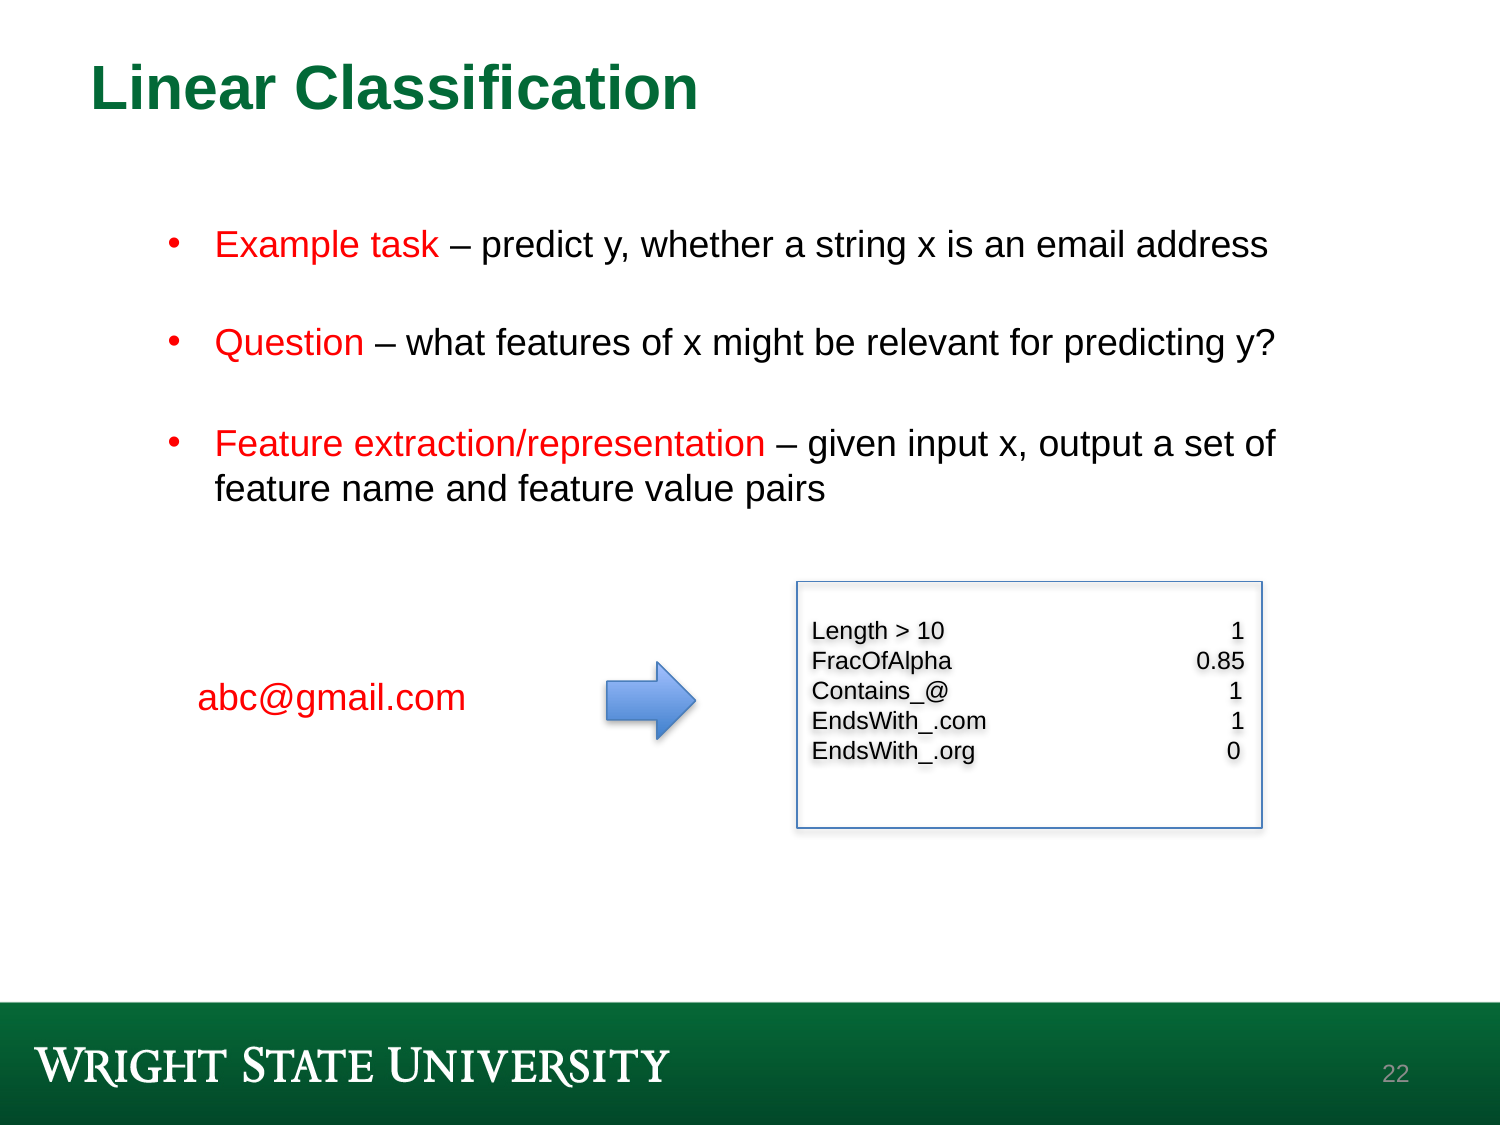

# Linear Classification
Example task – predict y, whether a string x is an email address
Question – what features of x might be relevant for predicting y?
Feature extraction/representation – given input x, output a set of feature name and feature value pairs
Length > 10                                         1
FracOfAlpha                                   0.85
Contains_@                                        1
EndsWith_.com                                   1
EndsWith_.org                                    0

abc@gmail.com
22